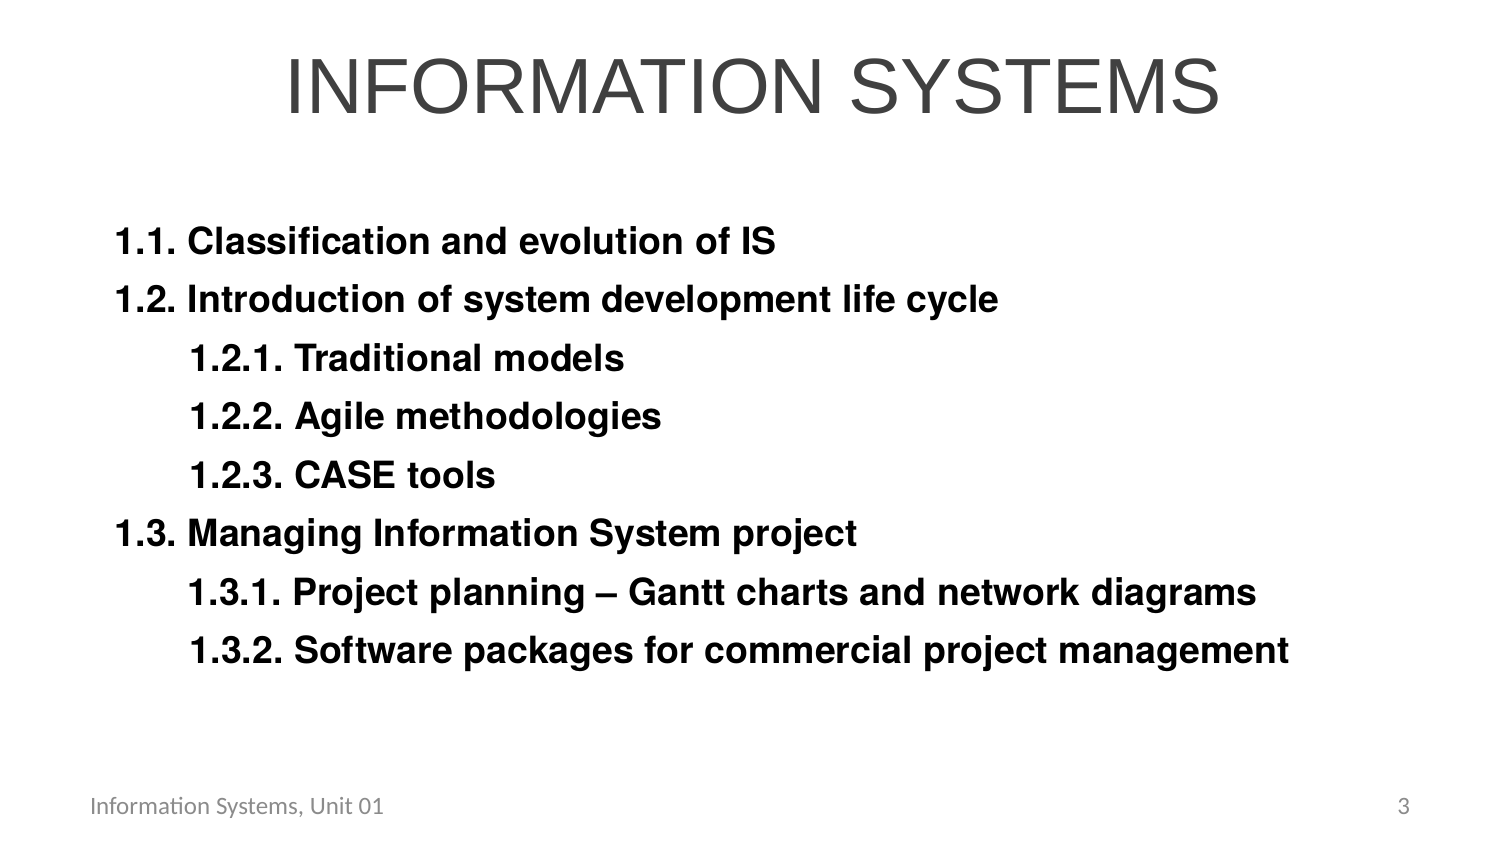

# INFORMATION SYSTEMS
1.1. Classification and evolution of IS
1.2. Introduction of system development life cycle
1.2.1. Traditional models
1.2.2. Agile methodologies
1.2.3. CASE tools
1.3. Managing Information System project
1.3.1. Project planning – Gantt charts and network diagrams
1.3.2. Software packages for commercial project management
Information Systems, Unit 01
3